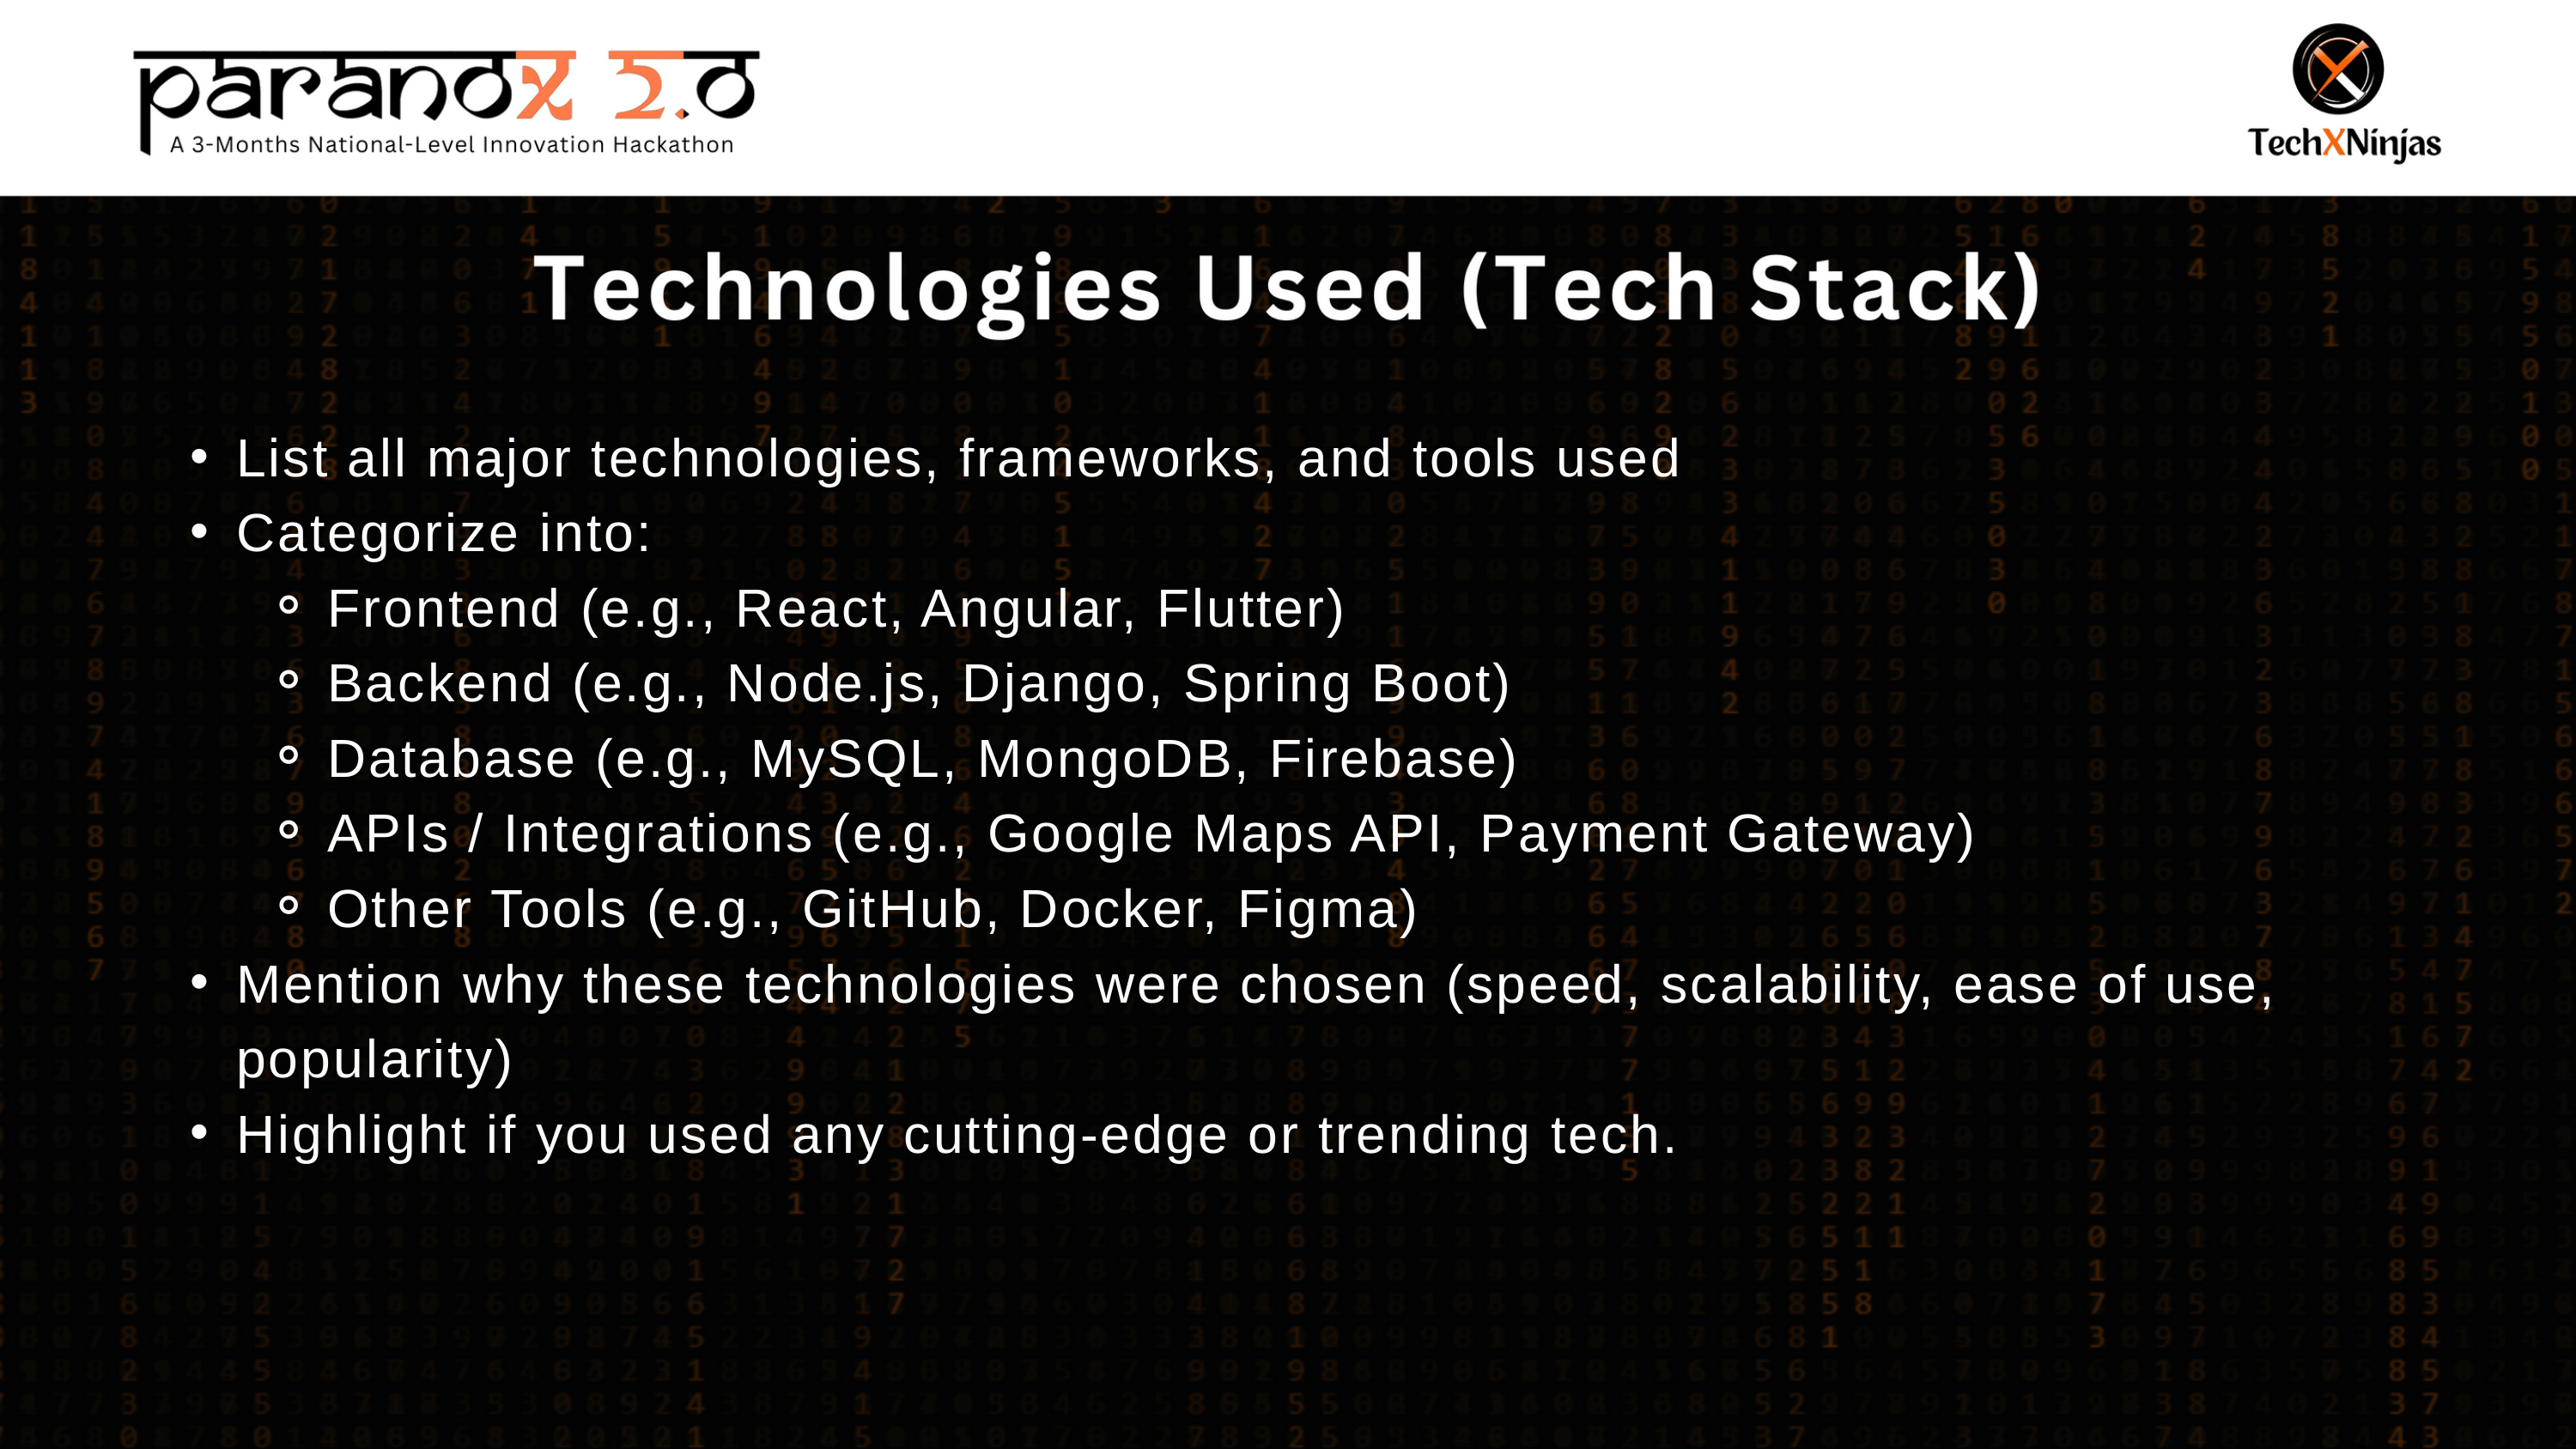

List all major technologies, frameworks, and tools used
Categorize into:
Frontend (e.g., React, Angular, Flutter)
Backend (e.g., Node.js, Django, Spring Boot)
Database (e.g., MySQL, MongoDB, Firebase)
APIs / Integrations (e.g., Google Maps API, Payment Gateway)
Other Tools (e.g., GitHub, Docker, Figma)
Mention why these technologies were chosen (speed, scalability, ease of use, popularity)
Highlight if you used any cutting-edge or trending tech.